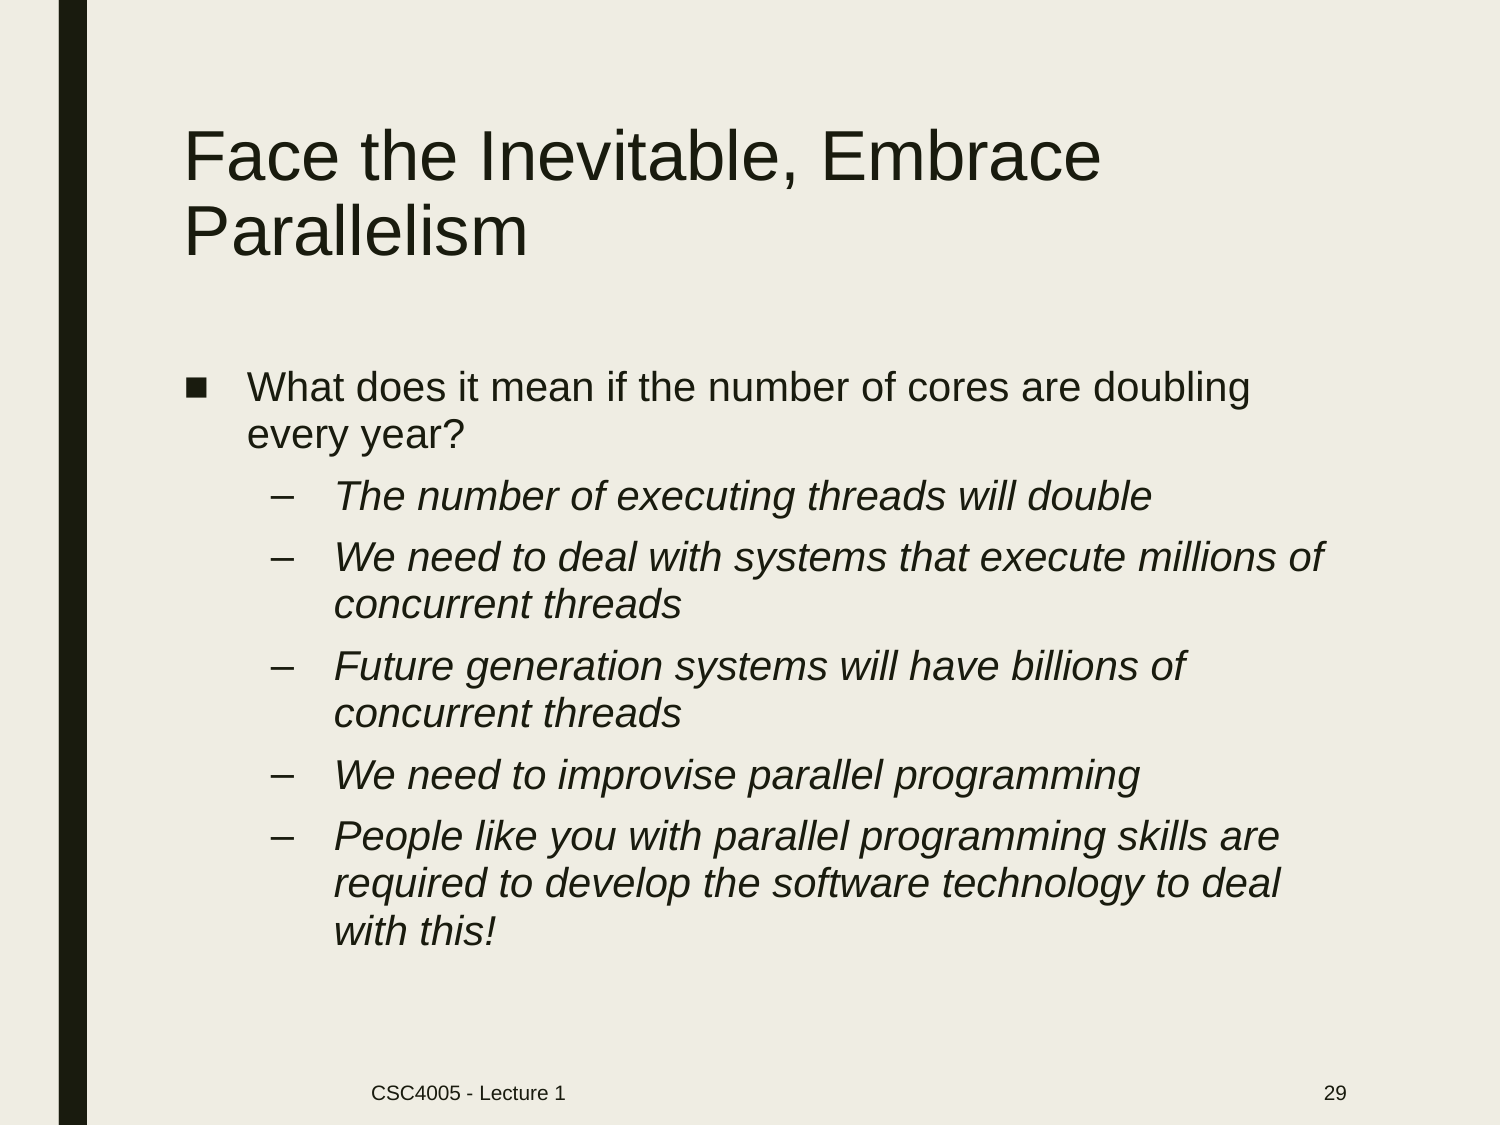

# Face the Inevitable, Embrace Parallelism
What does it mean if the number of cores are doubling every year?
The number of executing threads will double
We need to deal with systems that execute millions of concurrent threads
Future generation systems will have billions of concurrent threads
We need to improvise parallel programming
People like you with parallel programming skills are required to develop the software technology to deal with this!
CSC4005 - Lecture 1
29